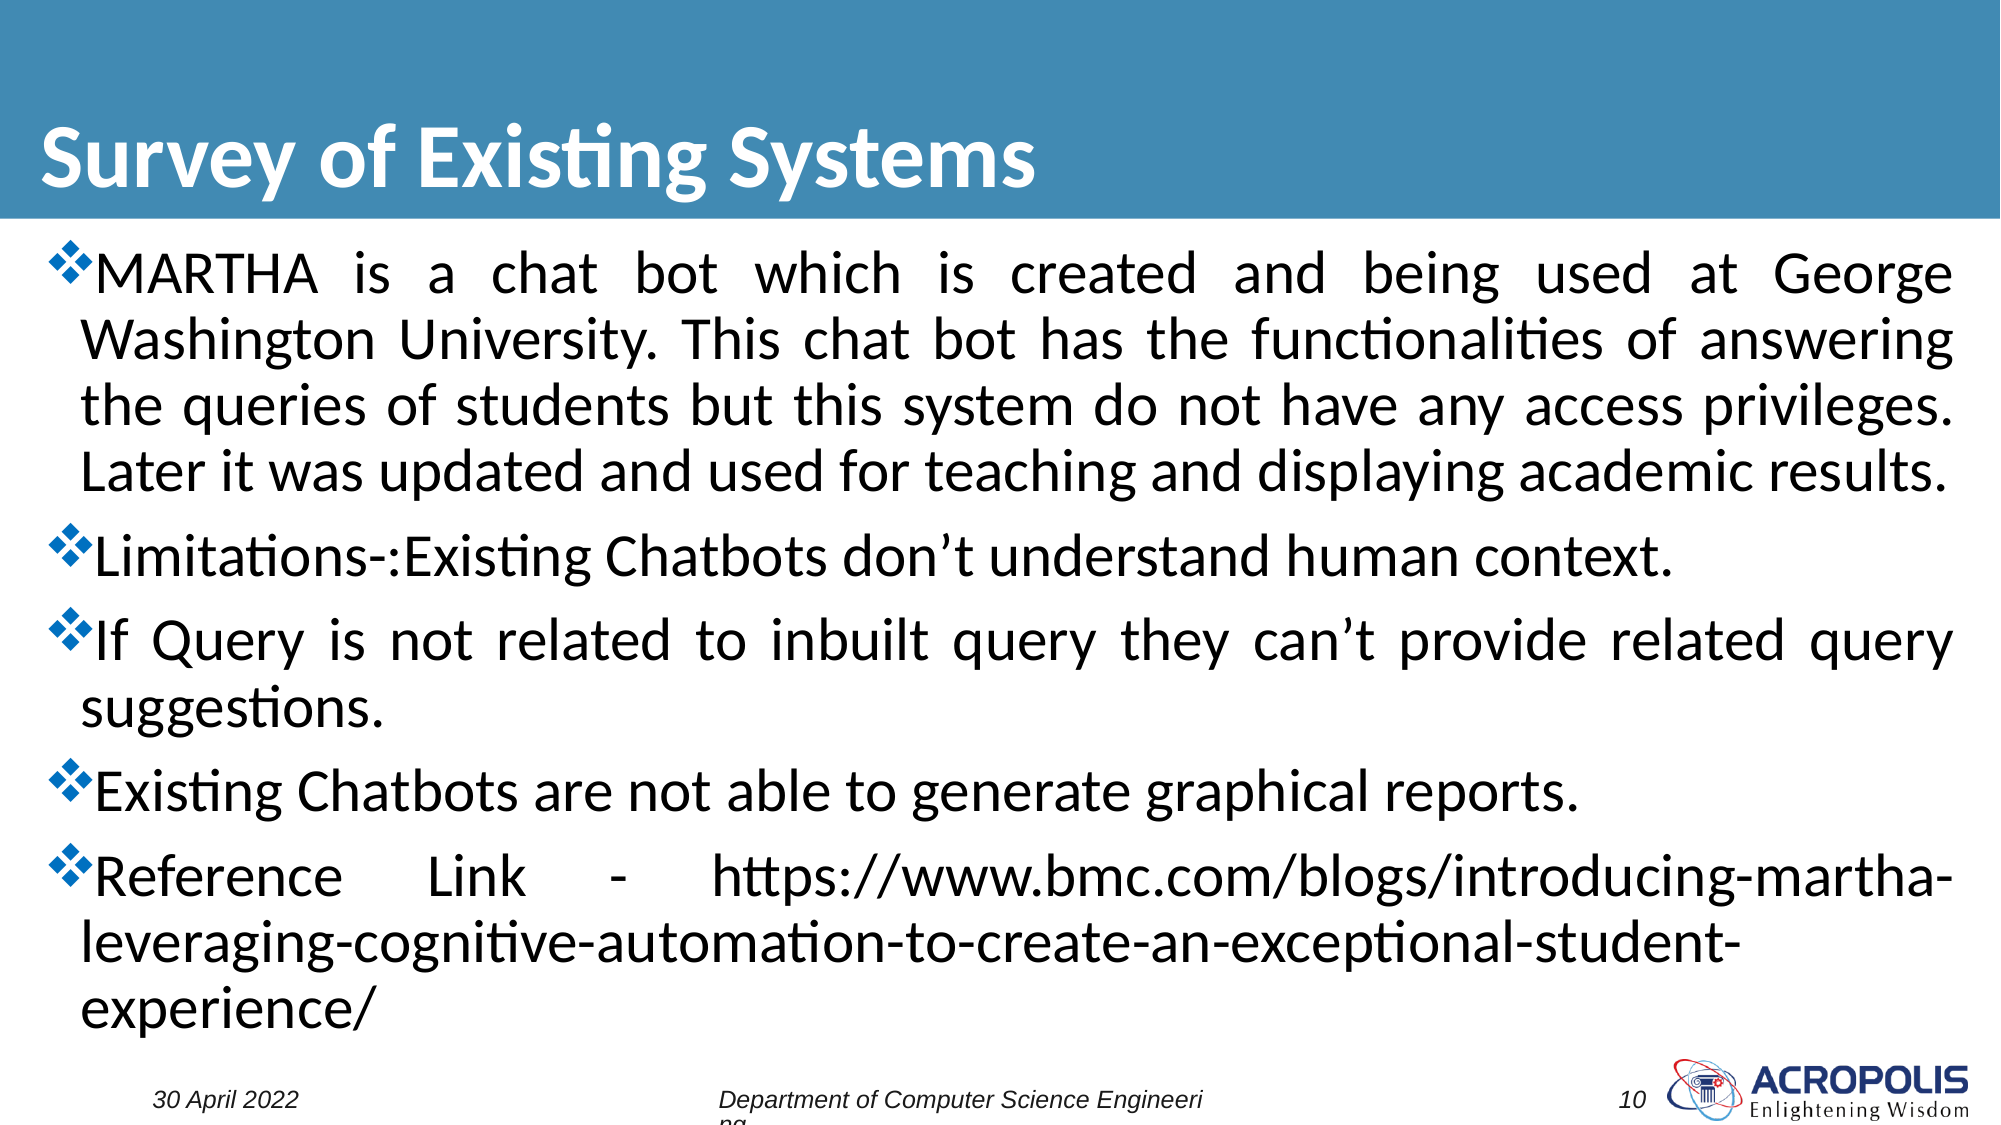

# Survey of Existing Systems
MARTHA is a chat bot which is created and being used at George Washington University. This chat bot has the functionalities of answering the queries of students but this system do not have any access privileges. Later it was updated and used for teaching and displaying academic results.
Limitations-:Existing Chatbots don’t understand human context.
If Query is not related to inbuilt query they can’t provide related query suggestions.
Existing Chatbots are not able to generate graphical reports.
Reference Link - https://www.bmc.com/blogs/introducing-martha-leveraging-cognitive-automation-to-create-an-exceptional-student-experience/

30 April 2022
Department of Computer Science Engineering
10